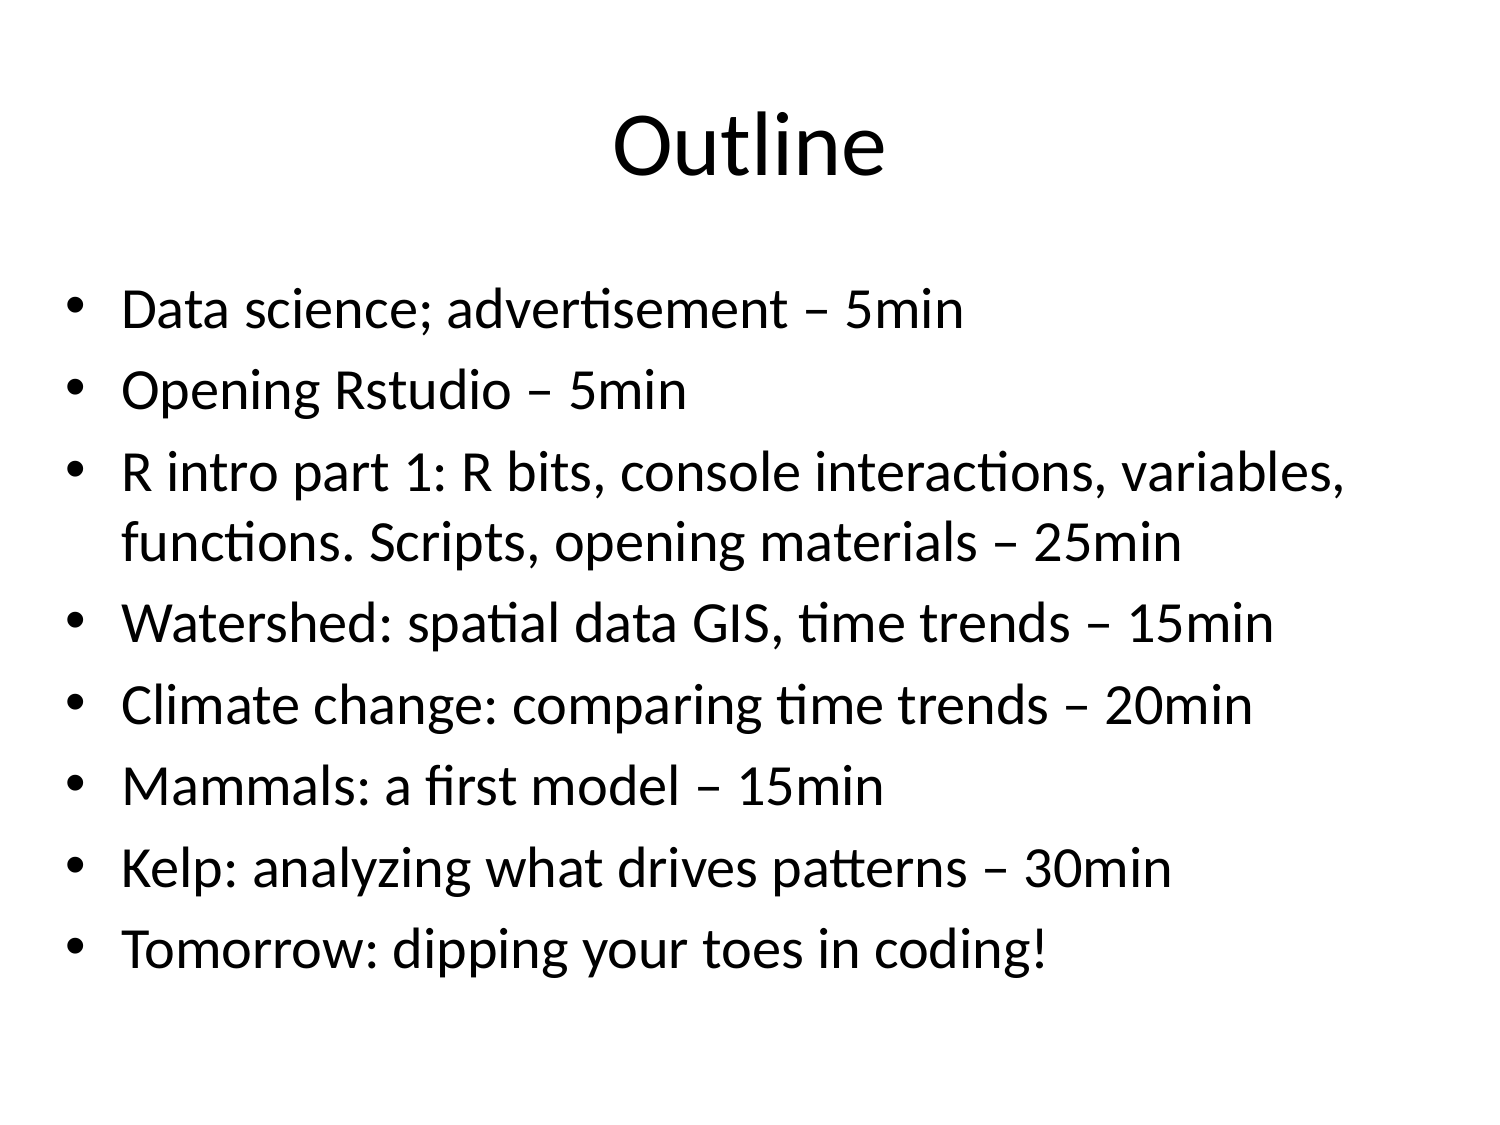

# Outline
Data science; advertisement – 5min
Opening Rstudio – 5min
R intro part 1: R bits, console interactions, variables, functions. Scripts, opening materials – 25min
Watershed: spatial data GIS, time trends – 15min
Climate change: comparing time trends – 20min
Mammals: a first model – 15min
Kelp: analyzing what drives patterns – 30min
Tomorrow: dipping your toes in coding!